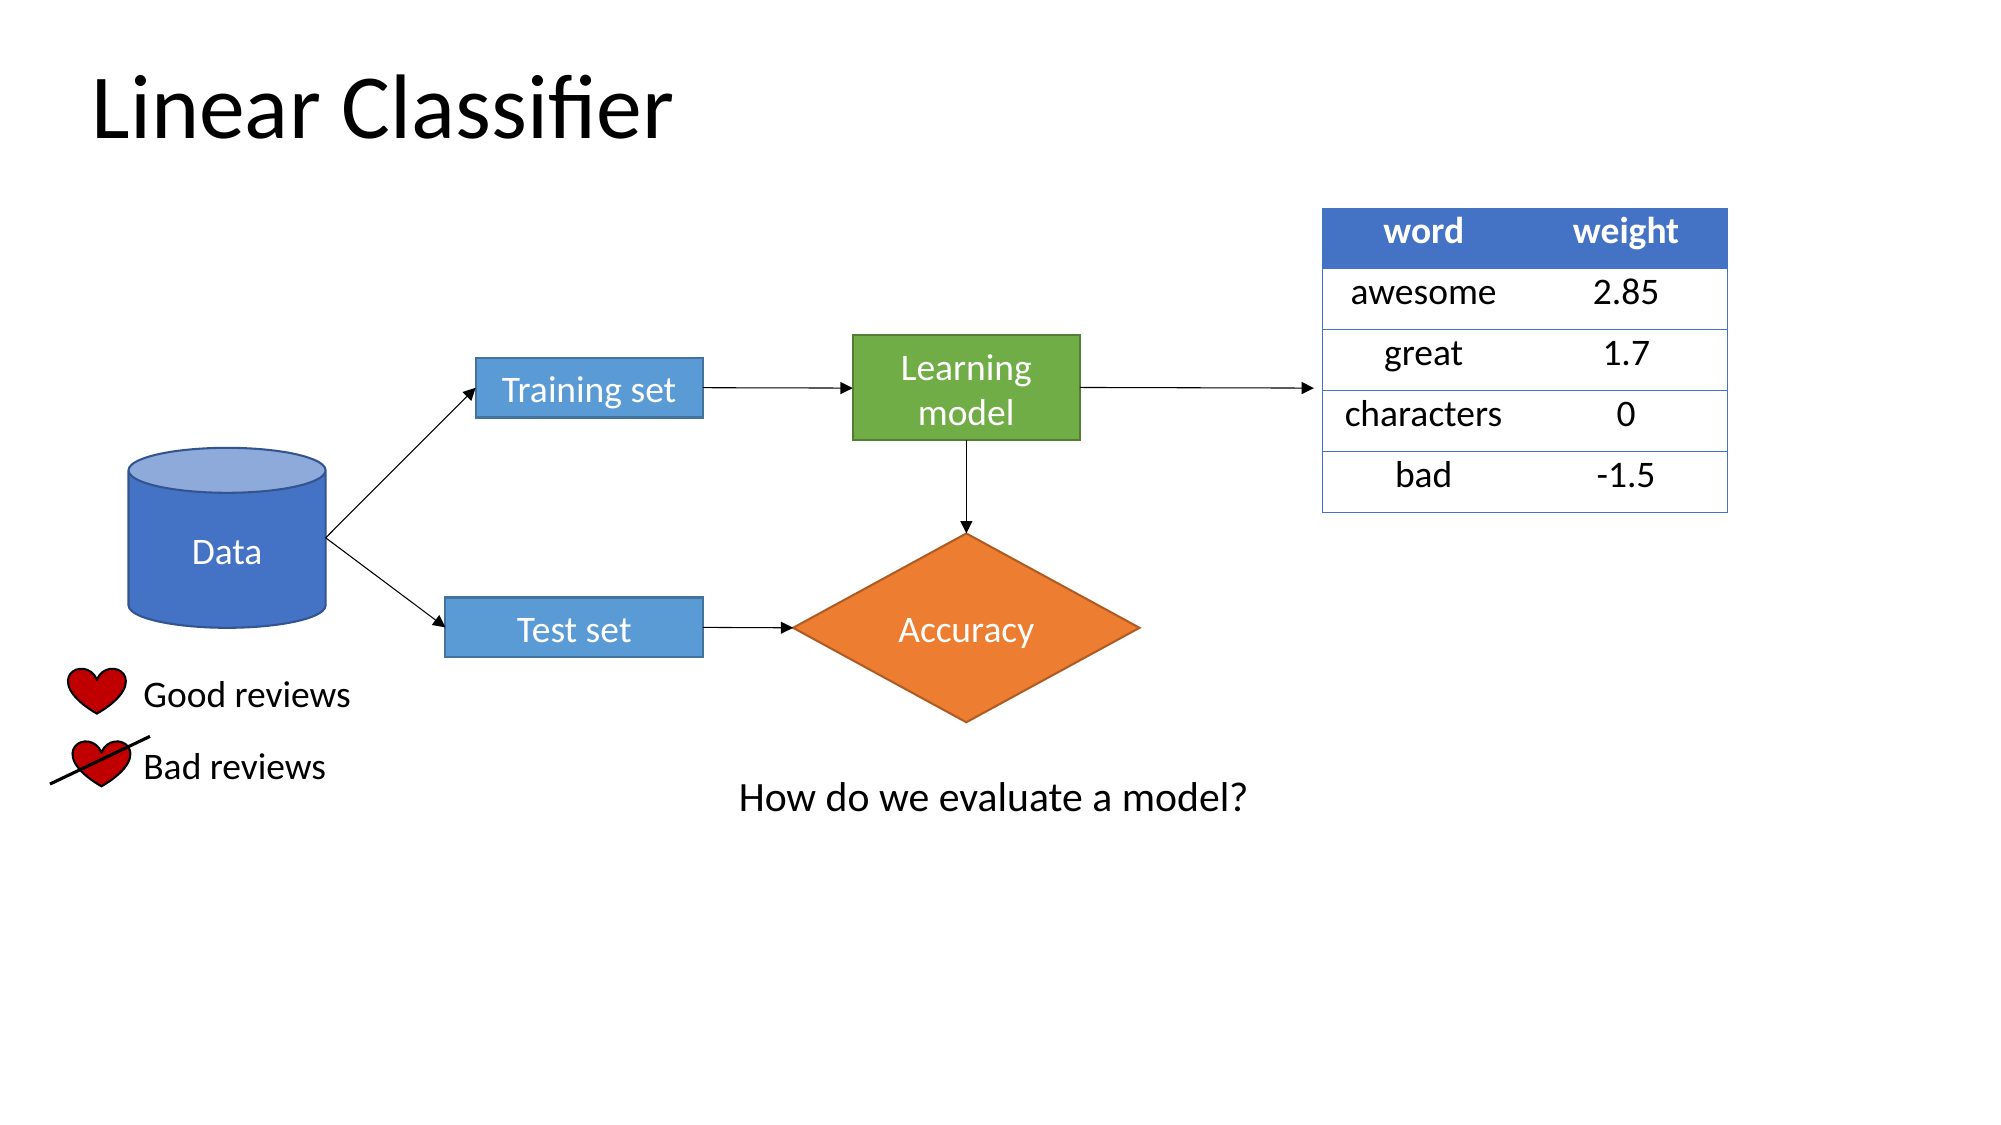

Linear Classifier
| word | weight |
| --- | --- |
| awesome | 2.85 |
| great | 1.7 |
| characters | 0 |
| bad | -1.5 |
Learning model
Training set
Data
Accuracy
Test set
Good reviews

Bad reviews

How do we evaluate a model?